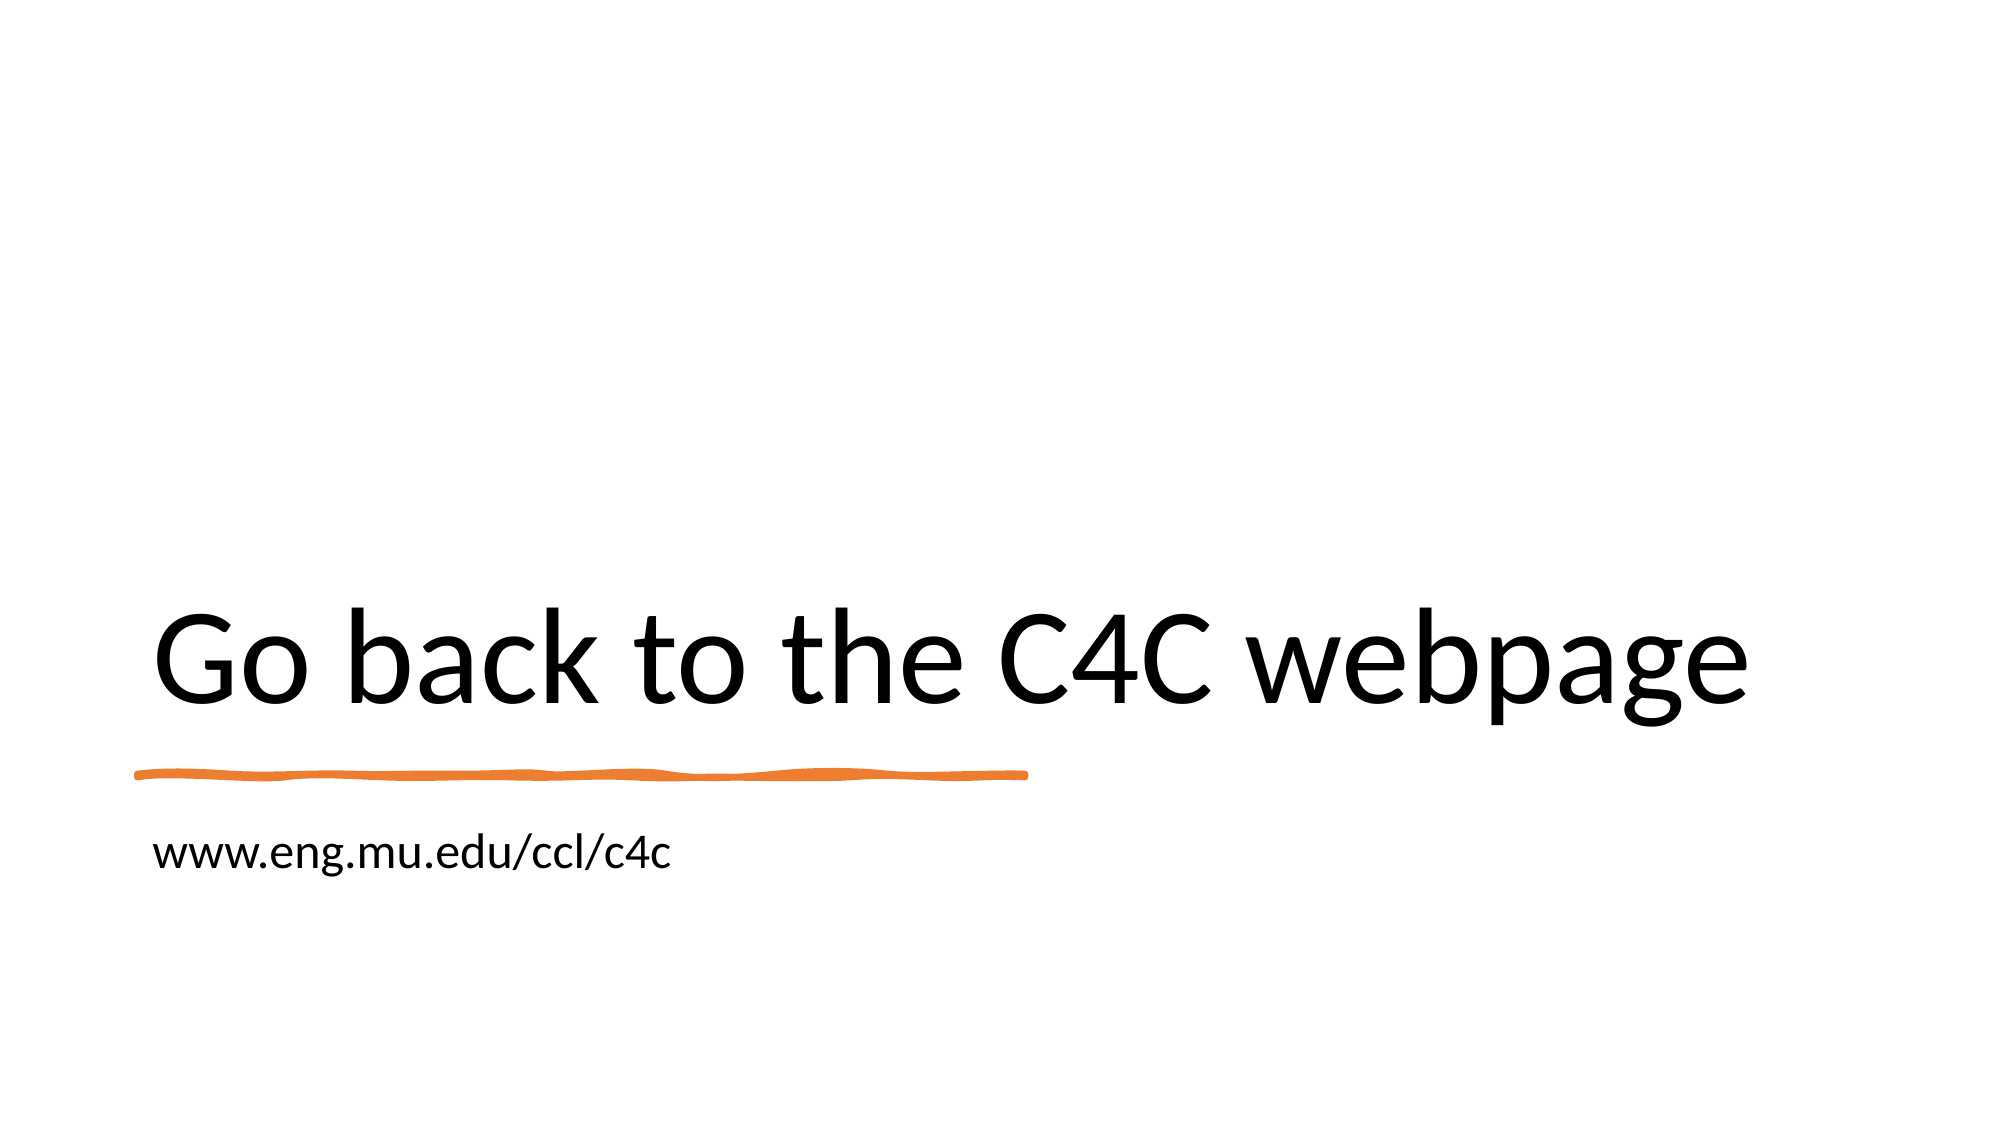

# Go back to the C4C webpage

www.eng.mu.edu/ccl/c4c
30